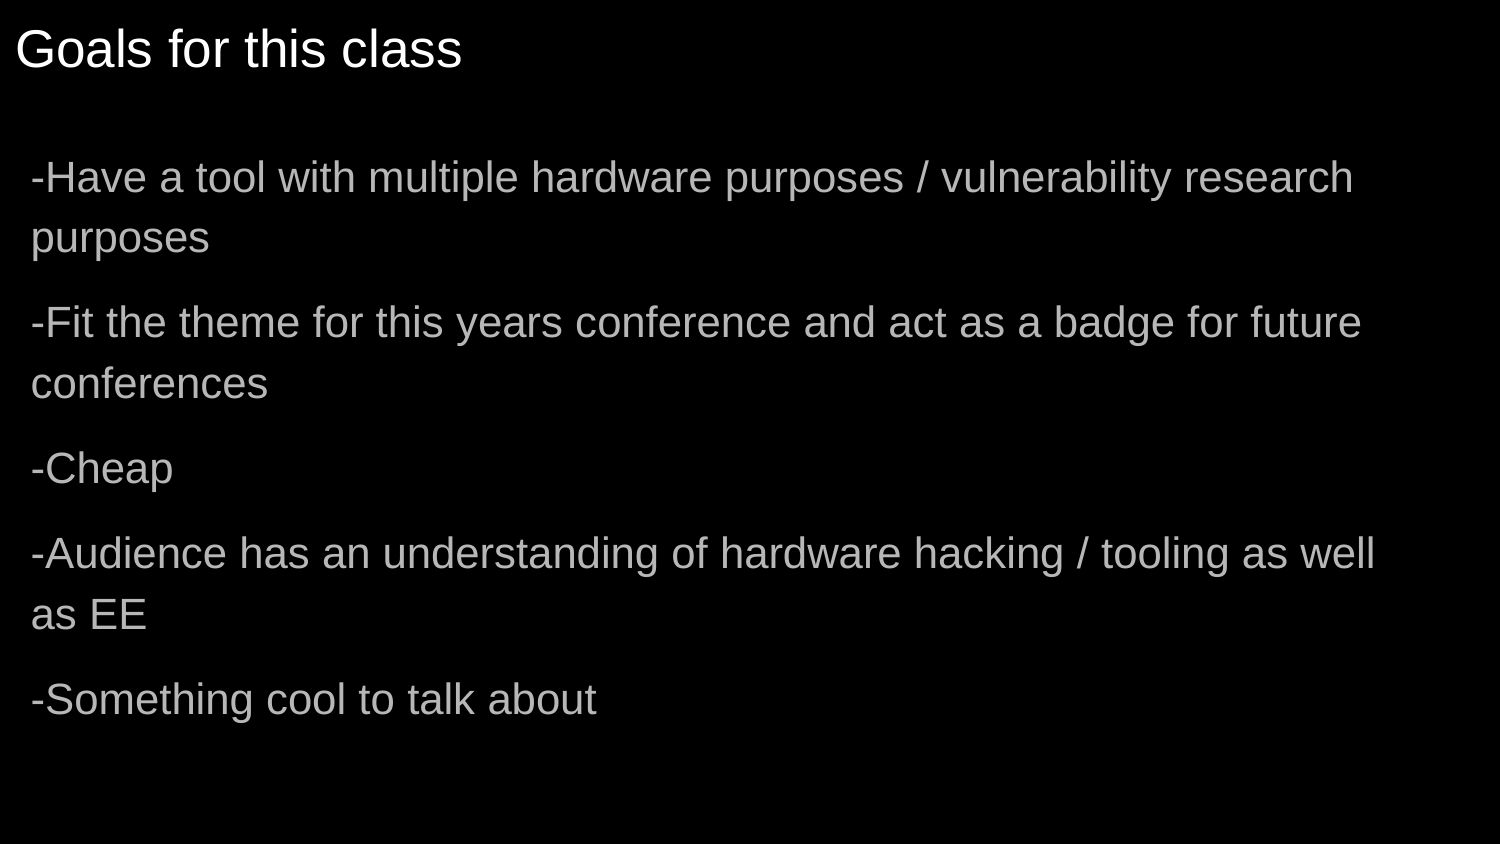

# Goals for this class
-Have a tool with multiple hardware purposes / vulnerability research purposes
-Fit the theme for this years conference and act as a badge for future conferences
-Cheap
-Audience has an understanding of hardware hacking / tooling as well as EE
-Something cool to talk about